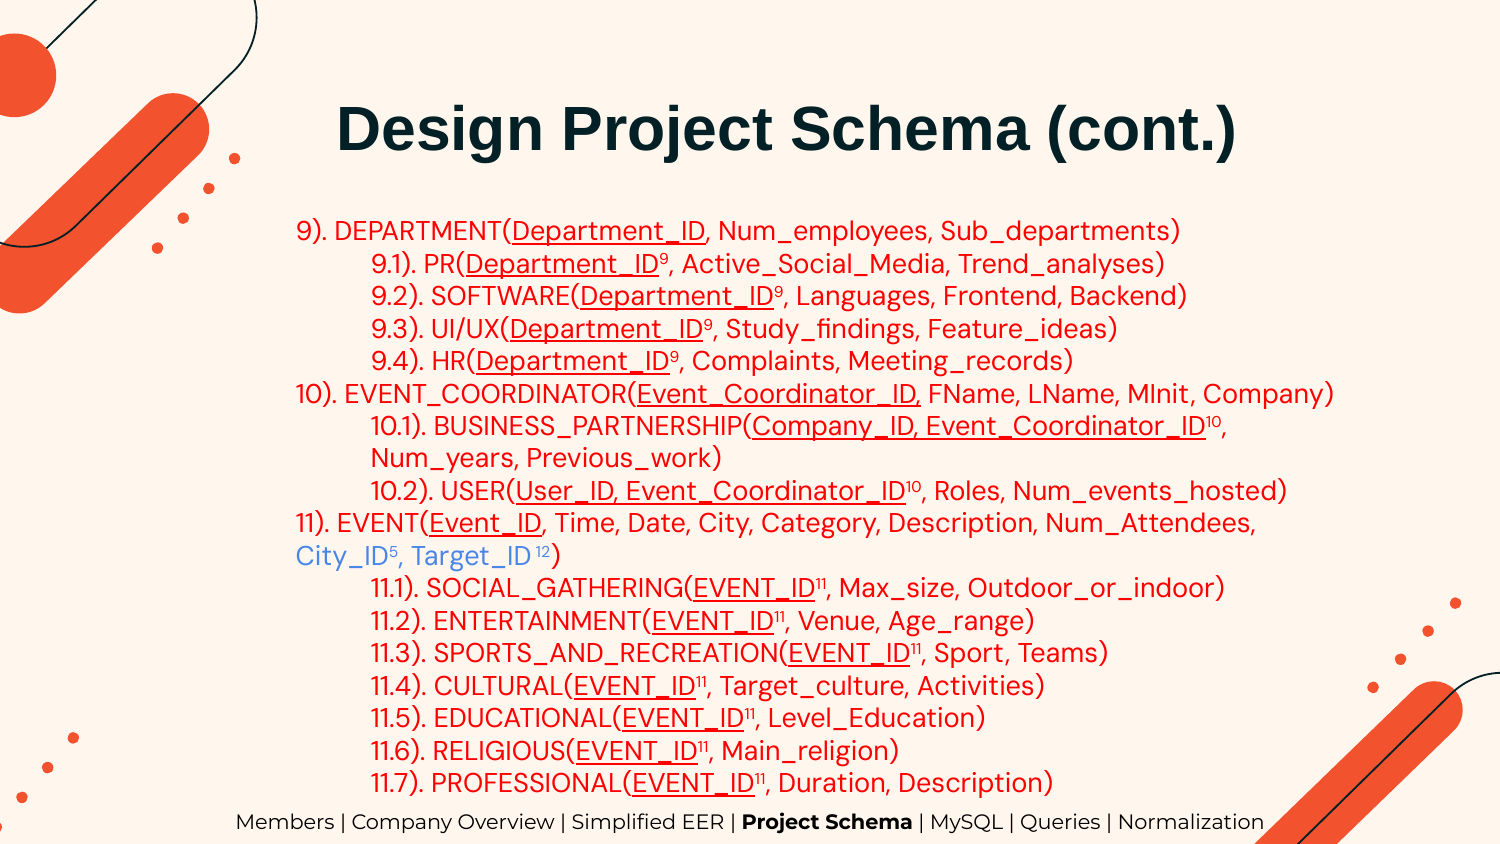

# Design Project Schema (cont.)

9). DEPARTMENT(Department_ID, Num_employees, Sub_departments)
9.1). PR(Department_ID9, Active_Social_Media, Trend_analyses)
9.2). SOFTWARE(Department_ID9, Languages, Frontend, Backend)
9.3). UI/UX(Department_ID9, Study_findings, Feature_ideas)
9.4). HR(Department_ID9, Complaints, Meeting_records)
10). EVENT_COORDINATOR(Event_Coordinator_ID, FName, LName, MInit, Company)
10.1). BUSINESS_PARTNERSHIP(Company_ID, Event_Coordinator_ID10,
Num_years, Previous_work)
10.2). USER(User_ID, Event_Coordinator_ID10, Roles, Num_events_hosted)
11). EVENT(Event_ID, Time, Date, City, Category, Description, Num_Attendees, City_ID5, Target_ID 12)
11.1). SOCIAL_GATHERING(EVENT_ID11, Max_size, Outdoor_or_indoor)
11.2). ENTERTAINMENT(EVENT_ID11, Venue, Age_range)
11.3). SPORTS_AND_RECREATION(EVENT_ID11, Sport, Teams)
11.4). CULTURAL(EVENT_ID11, Target_culture, Activities)
11.5). EDUCATIONAL(EVENT_ID11, Level_Education)
11.6). RELIGIOUS(EVENT_ID11, Main_religion)
11.7). PROFESSIONAL(EVENT_ID11, Duration, Description)
Members | Company Overview | Simplified EER | Project Schema | MySQL | Queries | Normalization